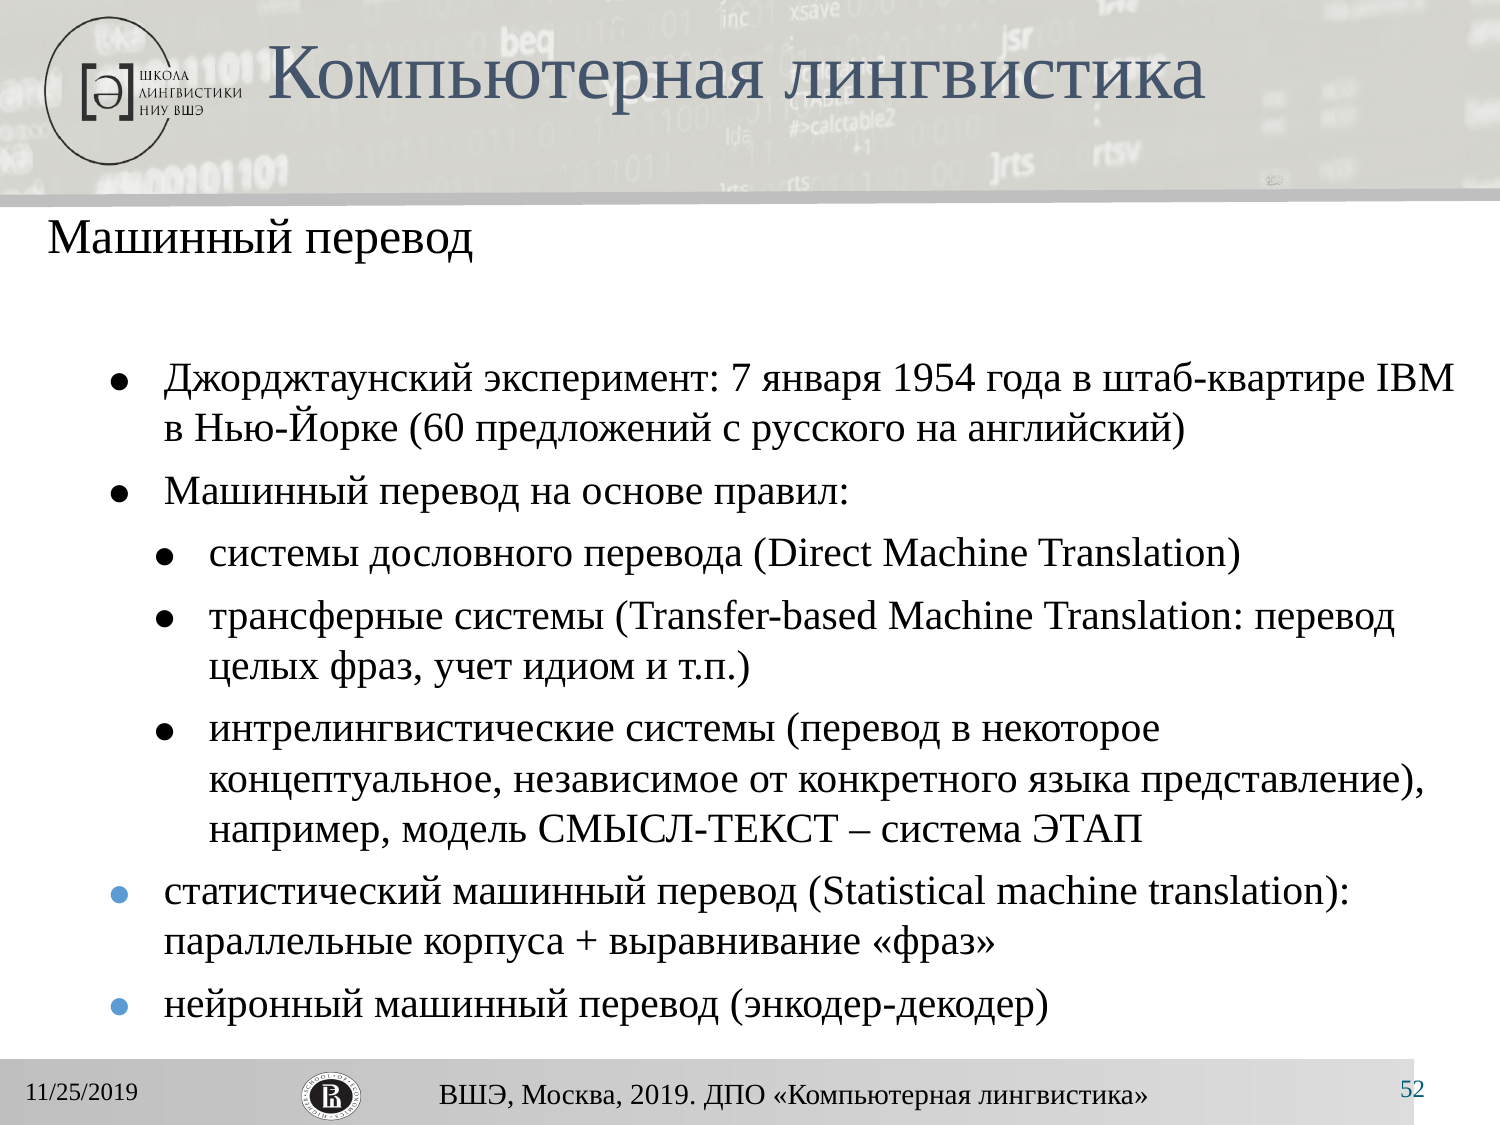

# Компьютерная лингвистика
Машинный перевод

Джорджтаунский эксперимент: 7 января 1954 года в штаб-квартире IBM в Нью-Йорке (60 предложений с русского на английский)
Машинный перевод на основе правил:
системы дословного перевода (Direct Machine Translation)
трансферные системы (Transfer-based Machine Translation: перевод целых фраз, учет идиом и т.п.)
интрелингвистические системы (перевод в некоторое концептуальное, независимое от конкретного языка представление), например, модель СМЫСЛ-ТЕКСТ – система ЭТАП
статистический машинный перевод (Statistical machine translation): параллельные корпуса + выравнивание «фраз»
нейронный машинный перевод (энкодер-декодер)

52
11/25/2019